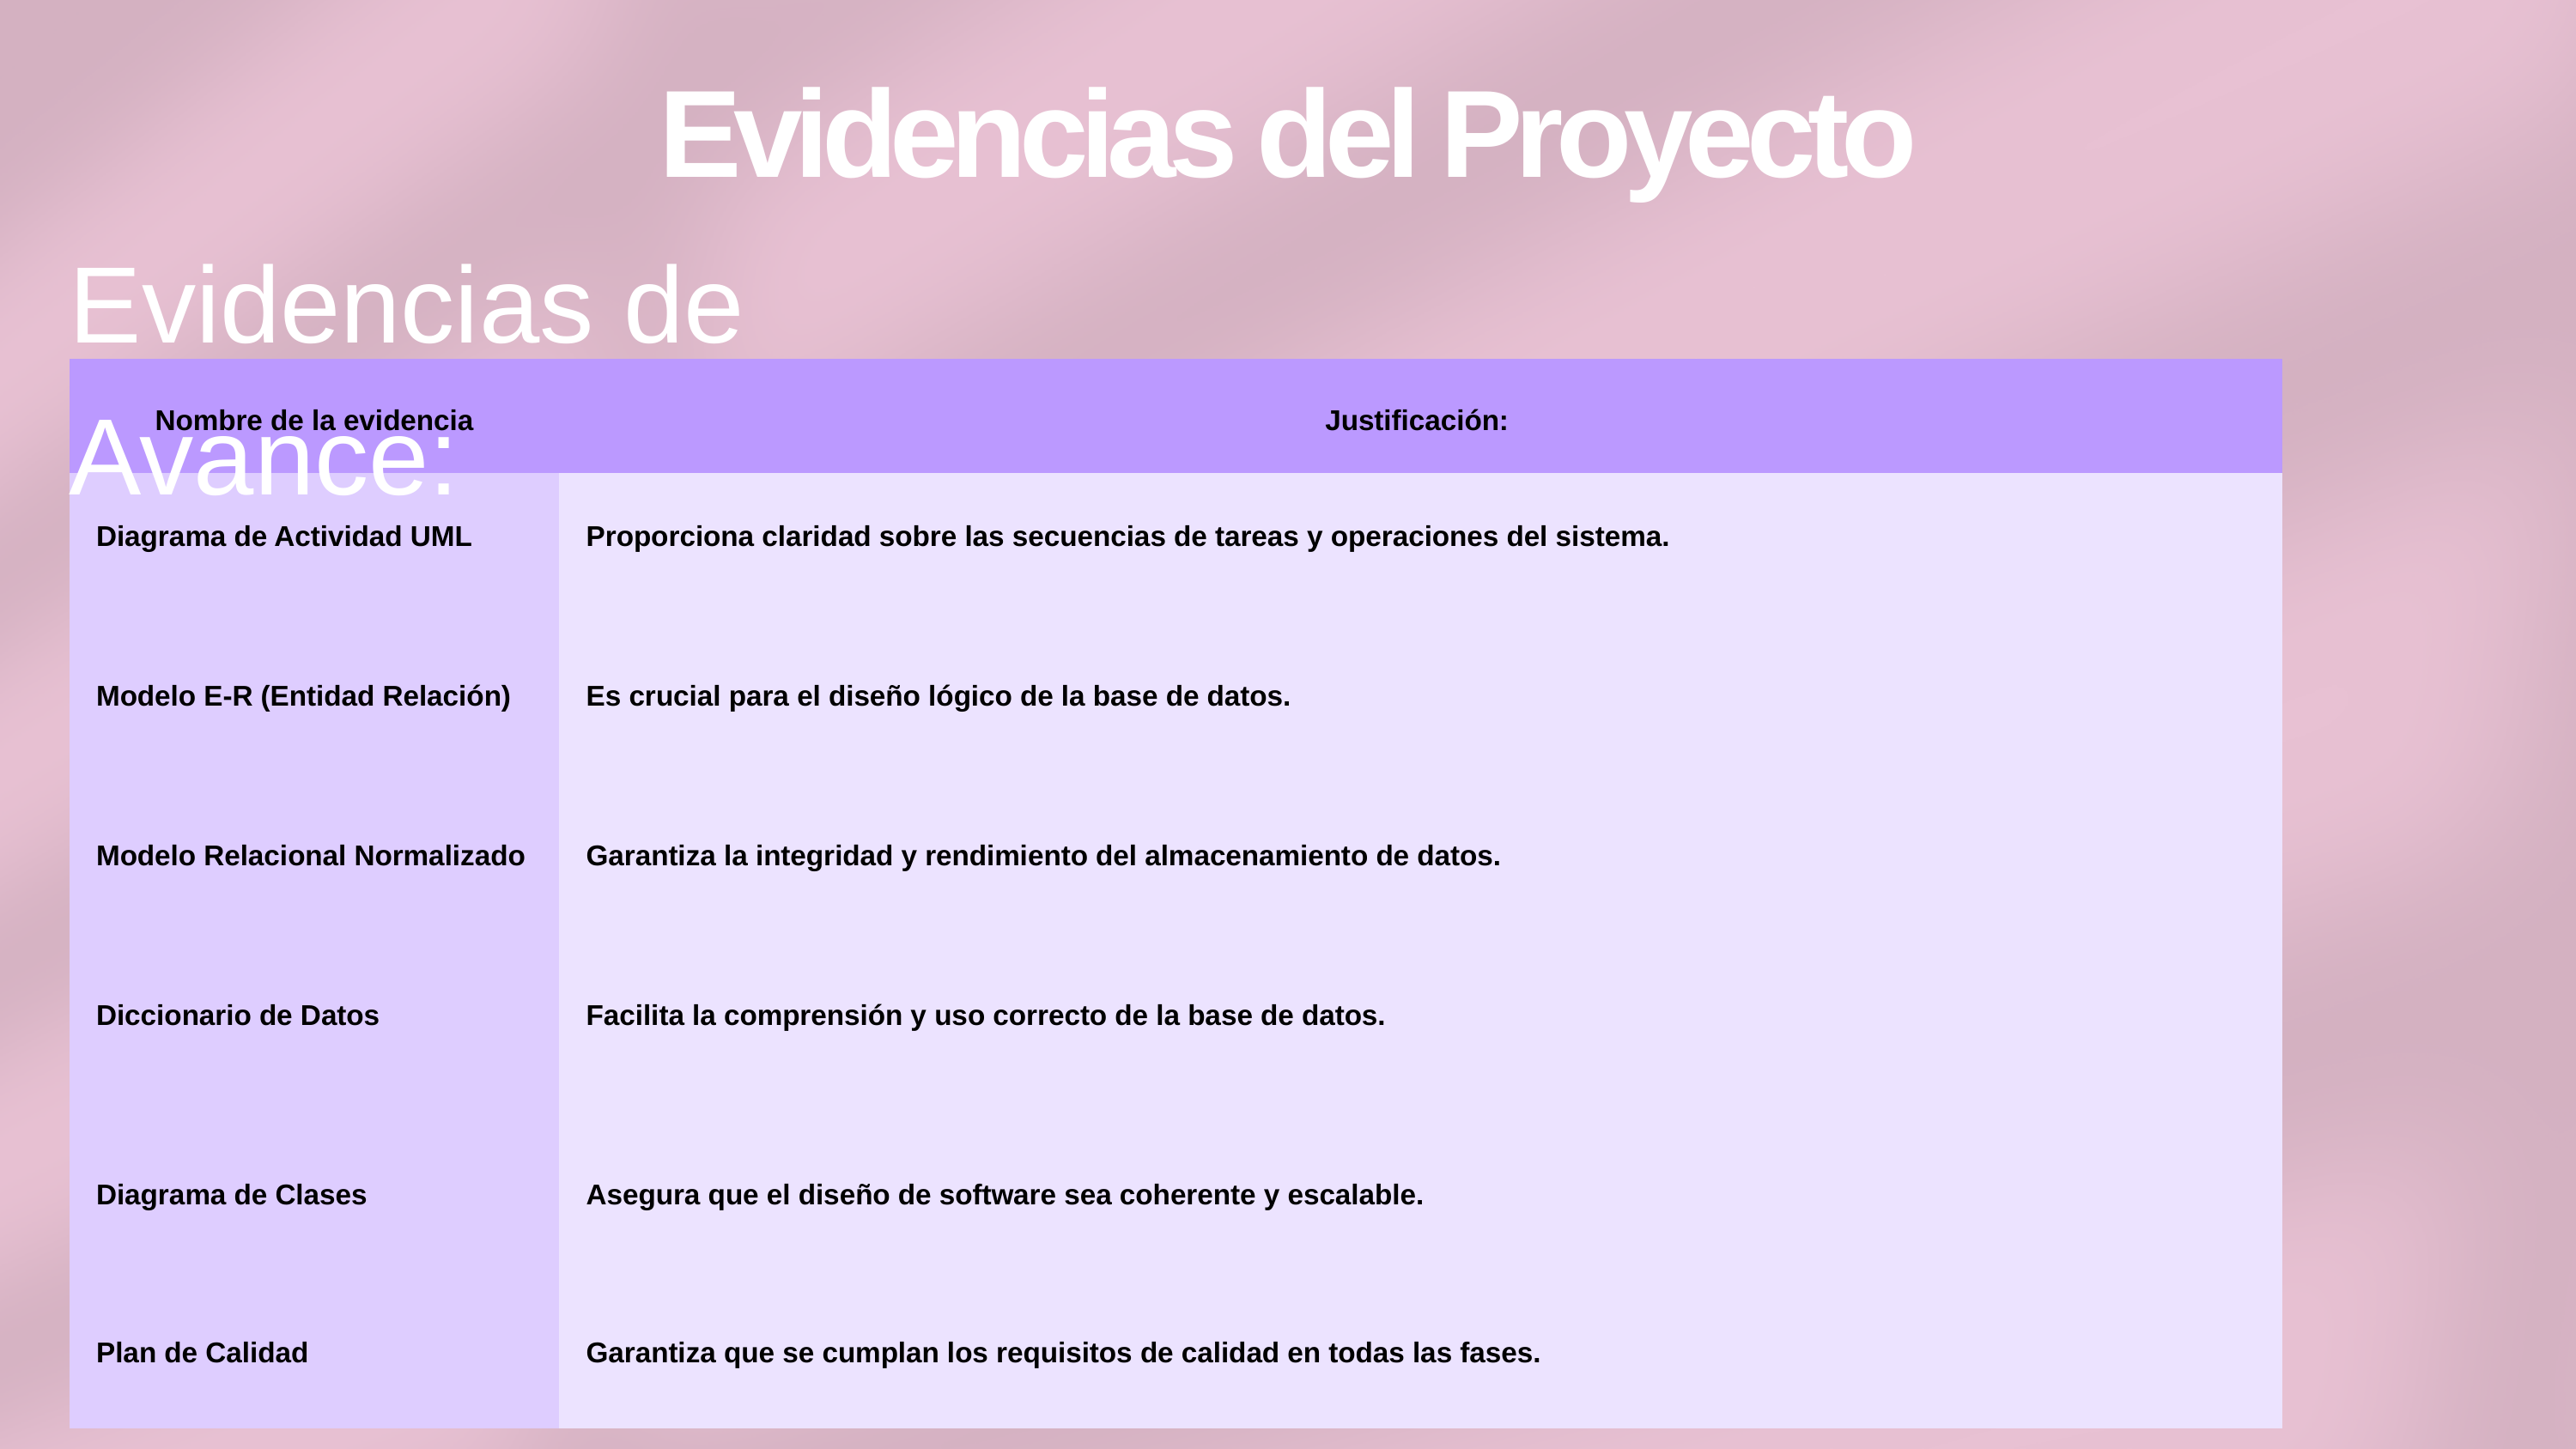

Evidencias del Proyecto
Evidencias de Avance:
| Nombre de la evidencia | Justificación: |
| --- | --- |
| Diagrama de Actividad UML | Proporciona claridad sobre las secuencias de tareas y operaciones del sistema. |
| Modelo E-R (Entidad Relación) | Es crucial para el diseño lógico de la base de datos. |
| Modelo Relacional Normalizado | Garantiza la integridad y rendimiento del almacenamiento de datos. |
| Diccionario de Datos | Facilita la comprensión y uso correcto de la base de datos. |
| Diagrama de Clases | Asegura que el diseño de software sea coherente y escalable. |
| Plan de Calidad | Garantiza que se cumplan los requisitos de calidad en todas las fases. |